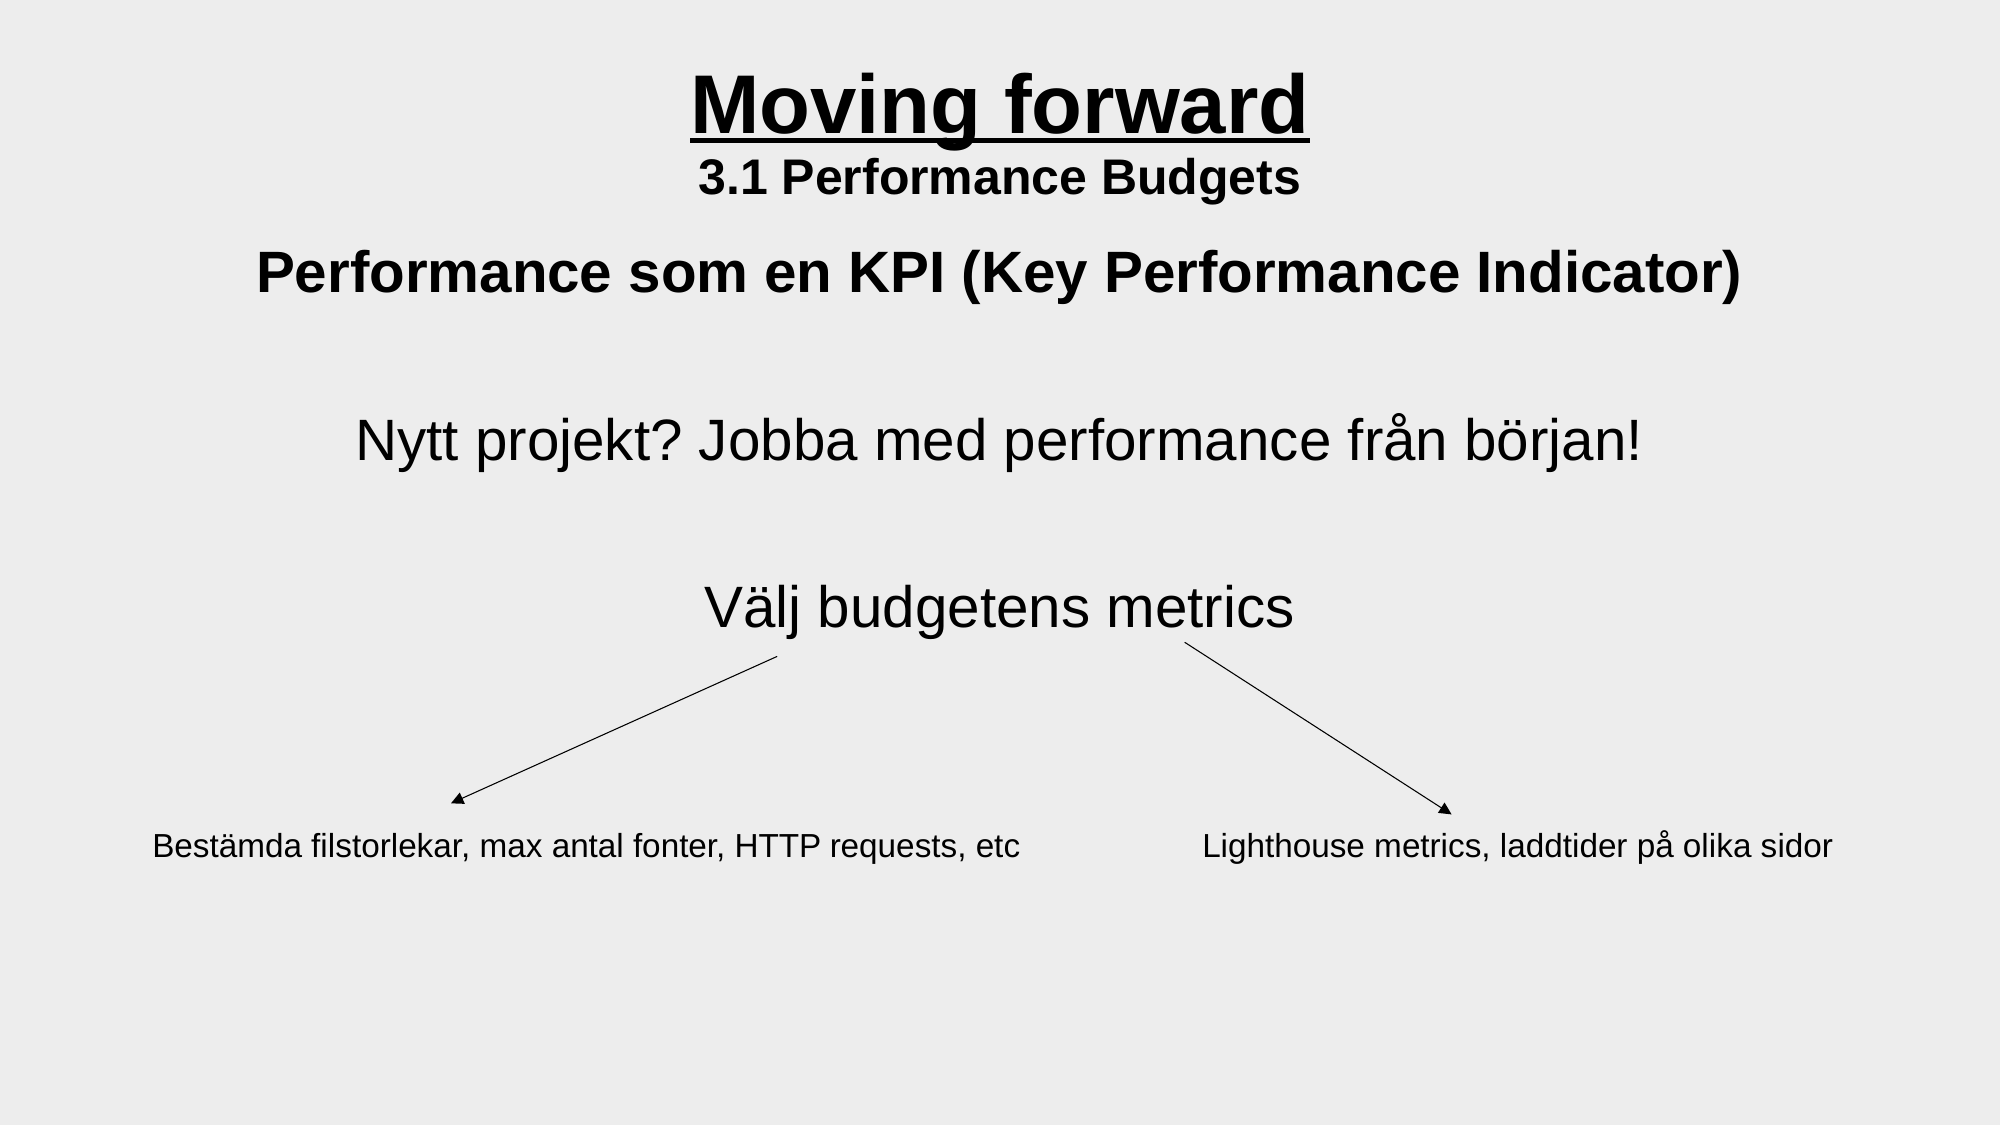

# Moving forward 3.1 Performance Budgets
Performance som en KPI (Key Performance Indicator)

Nytt projekt? Jobba med performance från början!

Välj budgetens metrics

Bestämda filstorlekar, max antal fonter, HTTP requests, etc		Lighthouse metrics, laddtider på olika sidor